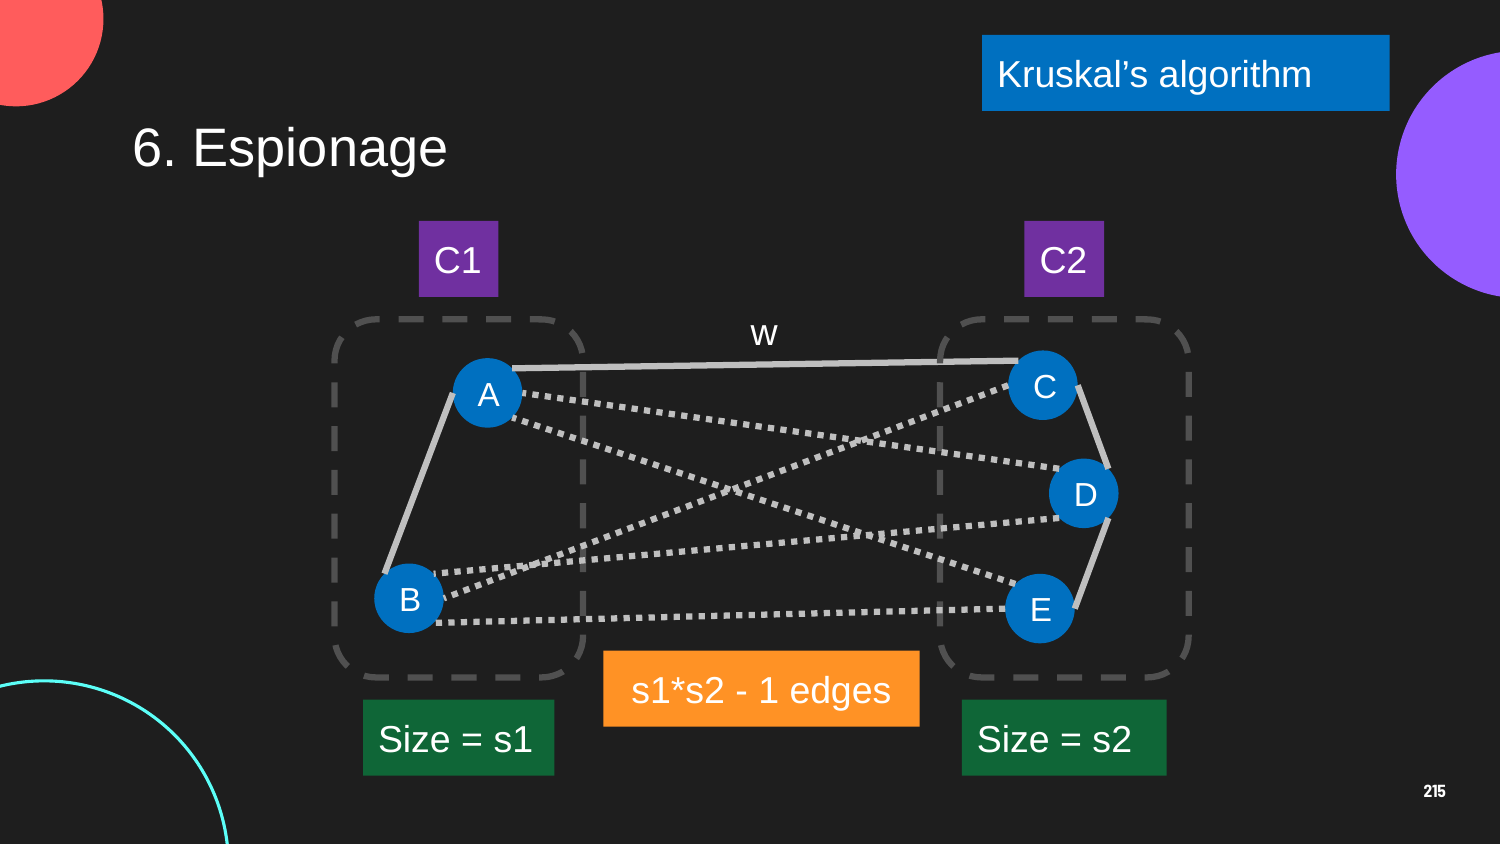

Kruskal’s algorithm
6. Espionage

C1
C2
w

C
A
D
B
E
s1*s2 - 1 edges
Size = s1
Size = s2
215